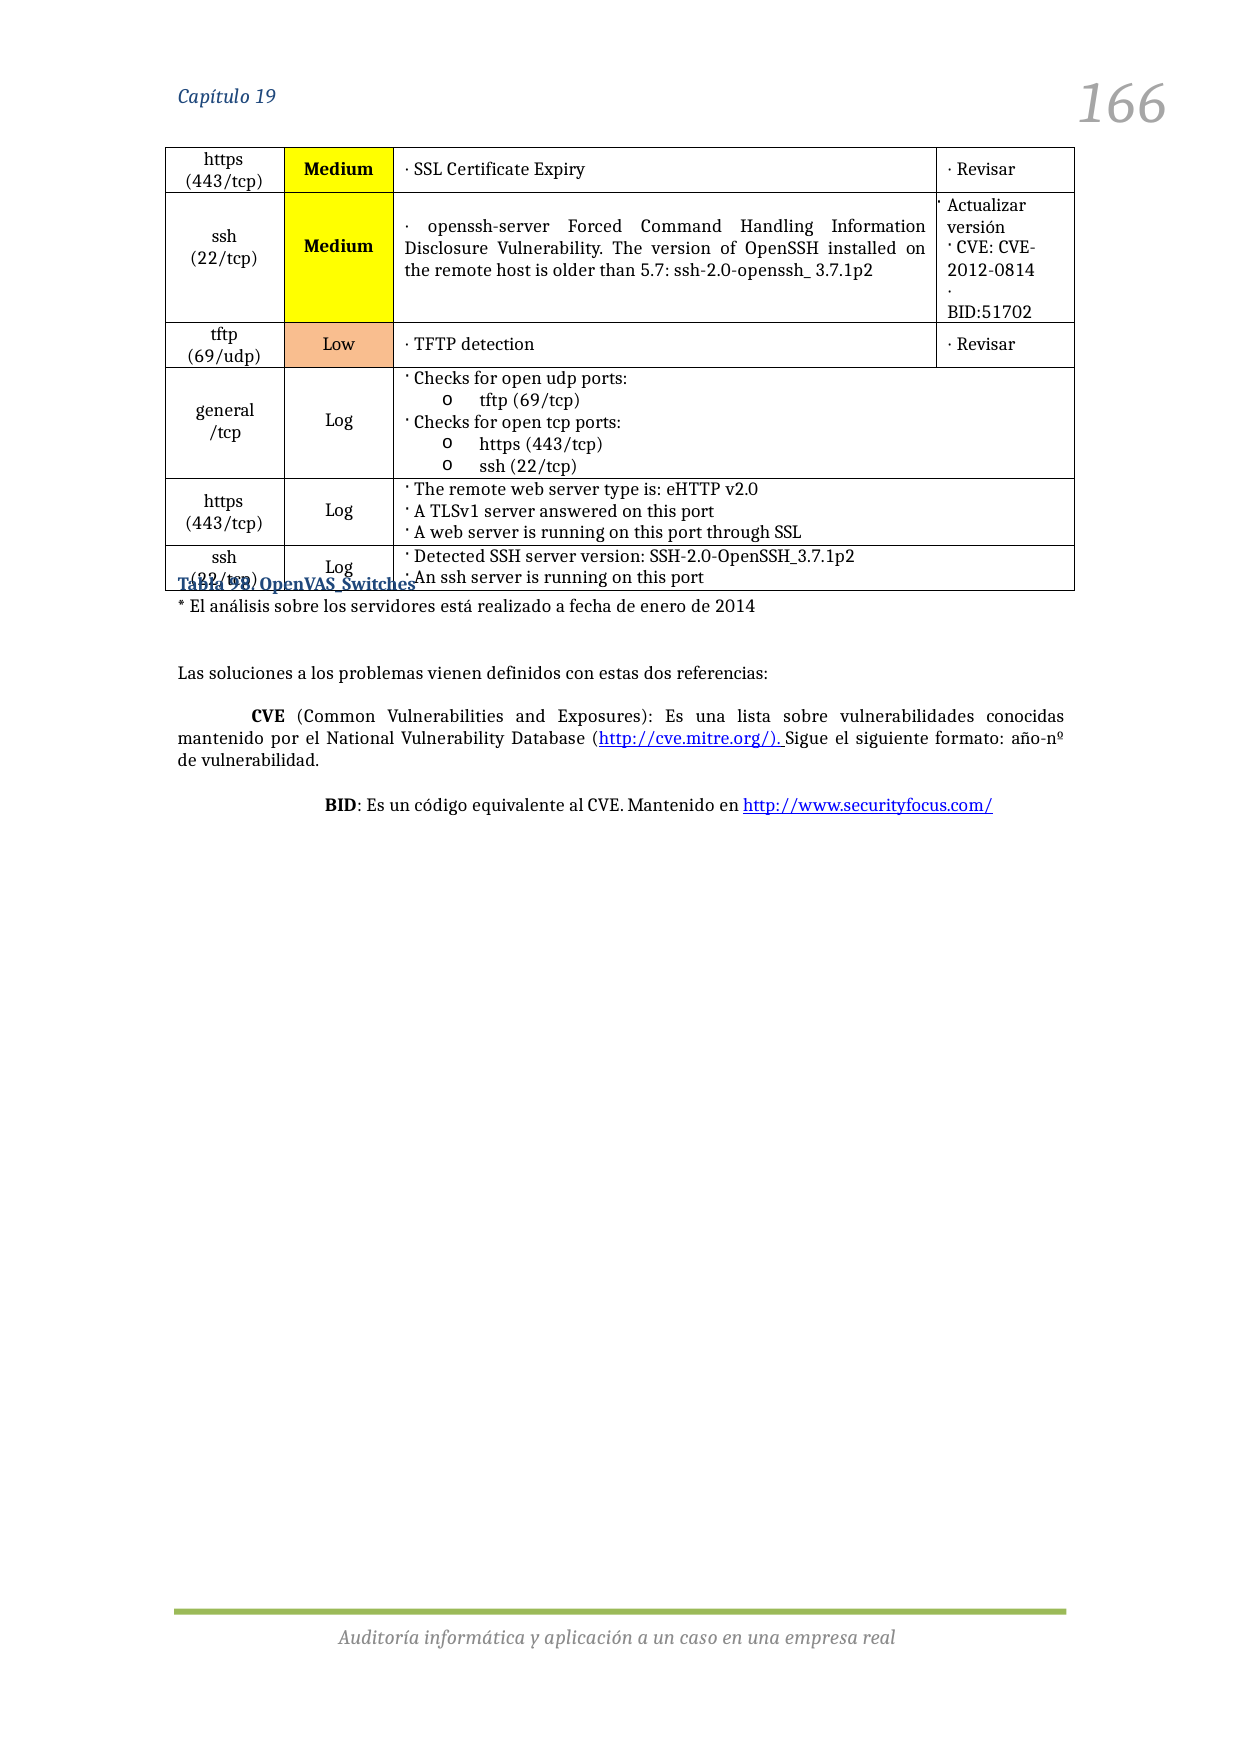

166
Capítulo 19
| https (443/tcp) | Medium | · SSL Certificate Expiry | · Revisar |
| --- | --- | --- | --- |
| ssh (22/tcp) | Medium | · openssh-server Forced Command Handling Information Disclosure Vulnerability. The version of OpenSSH installed on the remote host is older than 5.7: ssh-2.0-openssh\_ 3.7.1p2 | Actualizar versión CVE: CVE- 2012-0814 · BID:51702 |
| tftp (69/udp) | Low | · TFTP detection | · Revisar |
| general /tcp | Log | Checks for open udp ports: tftp (69/tcp) Checks for open tcp ports: https (443/tcp) ssh (22/tcp) |  |
| https (443/tcp) | Log | The remote web server type is: eHTTP v2.0 A TLSv1 server answered on this port A web server is running on this port through SSL |  |
| ssh (22/tcp) | Log | Detected SSH server version: SSH-2.0-OpenSSH\_3.7.1p2 An ssh server is running on this port |  |
Tabla 98. OpenVAS_Switches
* El análisis sobre los servidores está realizado a fecha de enero de 2014

Las soluciones a los problemas vienen definidos con estas dos referencias:

CVE (Common Vulnerabilities and Exposures): Es una lista sobre vulnerabilidades conocidas mantenido por el National Vulnerability Database (http://cve.mitre.org/). Sigue el siguiente formato: año-nº de vulnerabilidad.

BID: Es un código equivalente al CVE. Mantenido en http://www.securityfocus.com/

Auditoría informática y aplicación a un caso en una empresa real